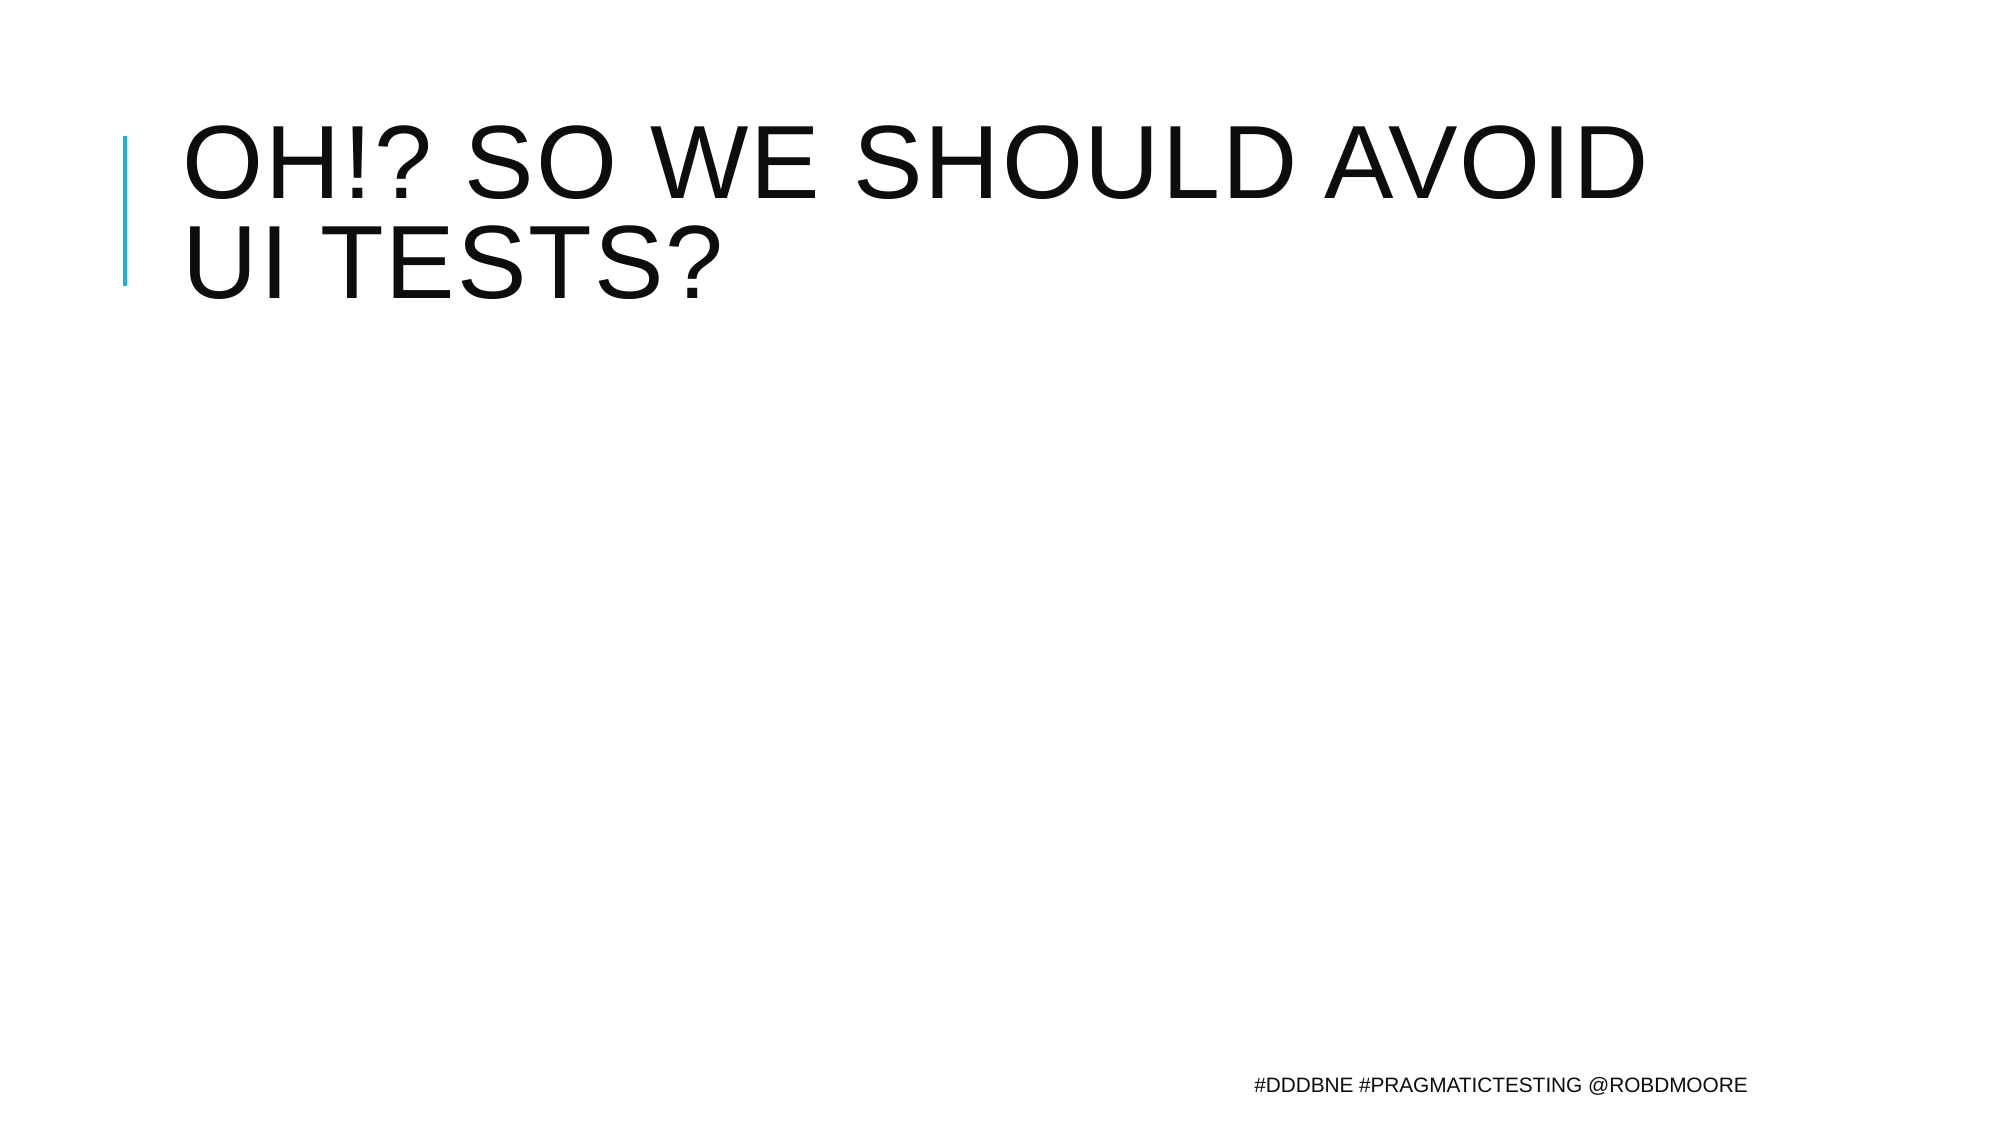

# Oh!? So we should avoid UI tests?